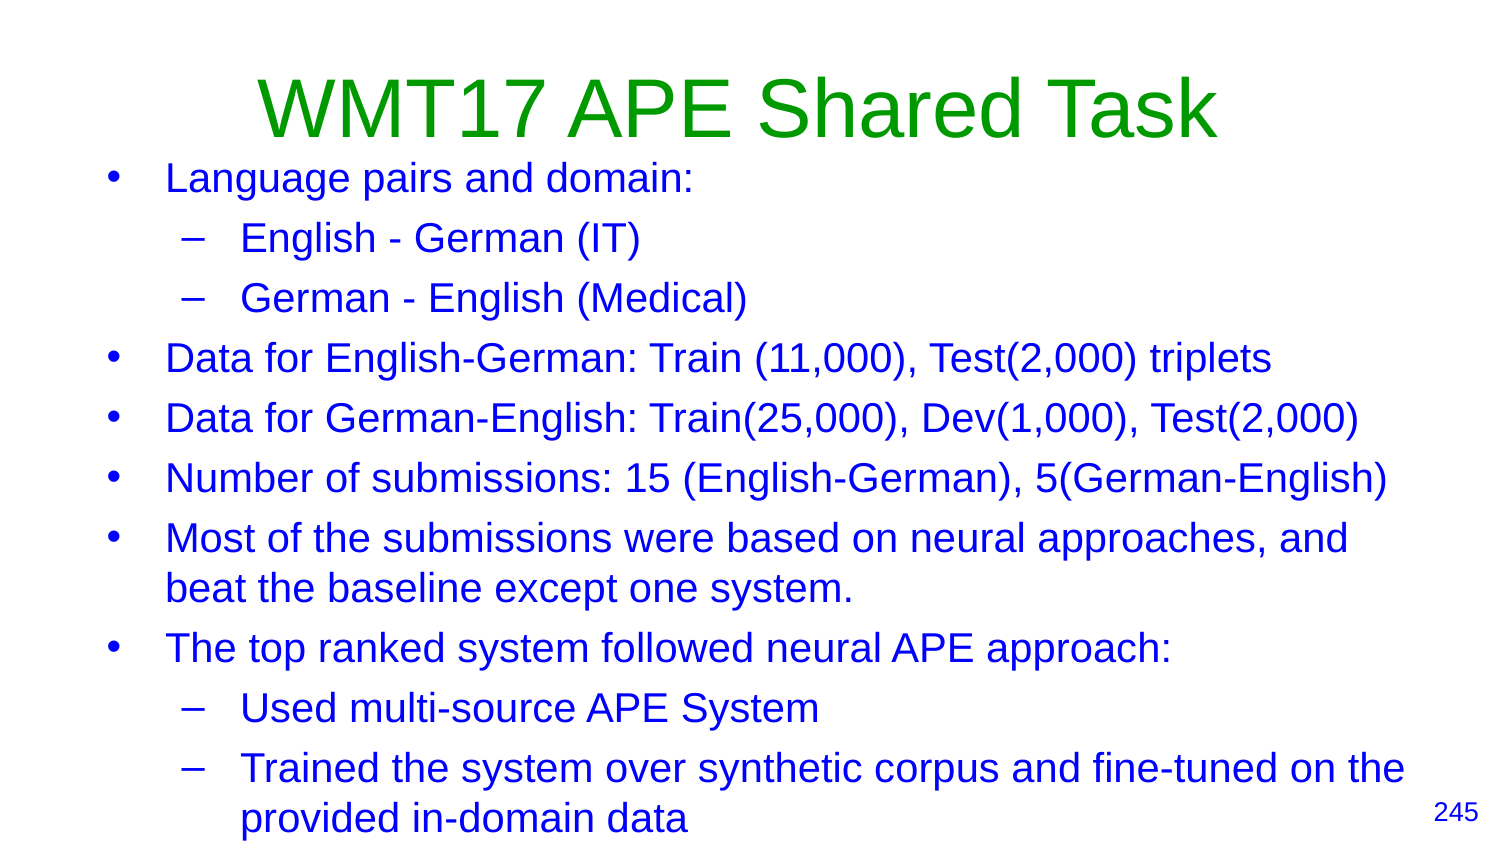

# WMT17 APE Shared Task
Language pairs and domain:
English - German (IT)
German - English (Medical)
Data for English-German: Train (11,000), Test(2,000) triplets
Data for German-English: Train(25,000), Dev(1,000), Test(2,000)
Number of submissions: 15 (English-German), 5(German-English)
Most of the submissions were based on neural approaches, and beat the baseline except one system.
The top ranked system followed neural APE approach:
Used multi-source APE System
Trained the system over synthetic corpus and fine-tuned on the provided in-domain data
245